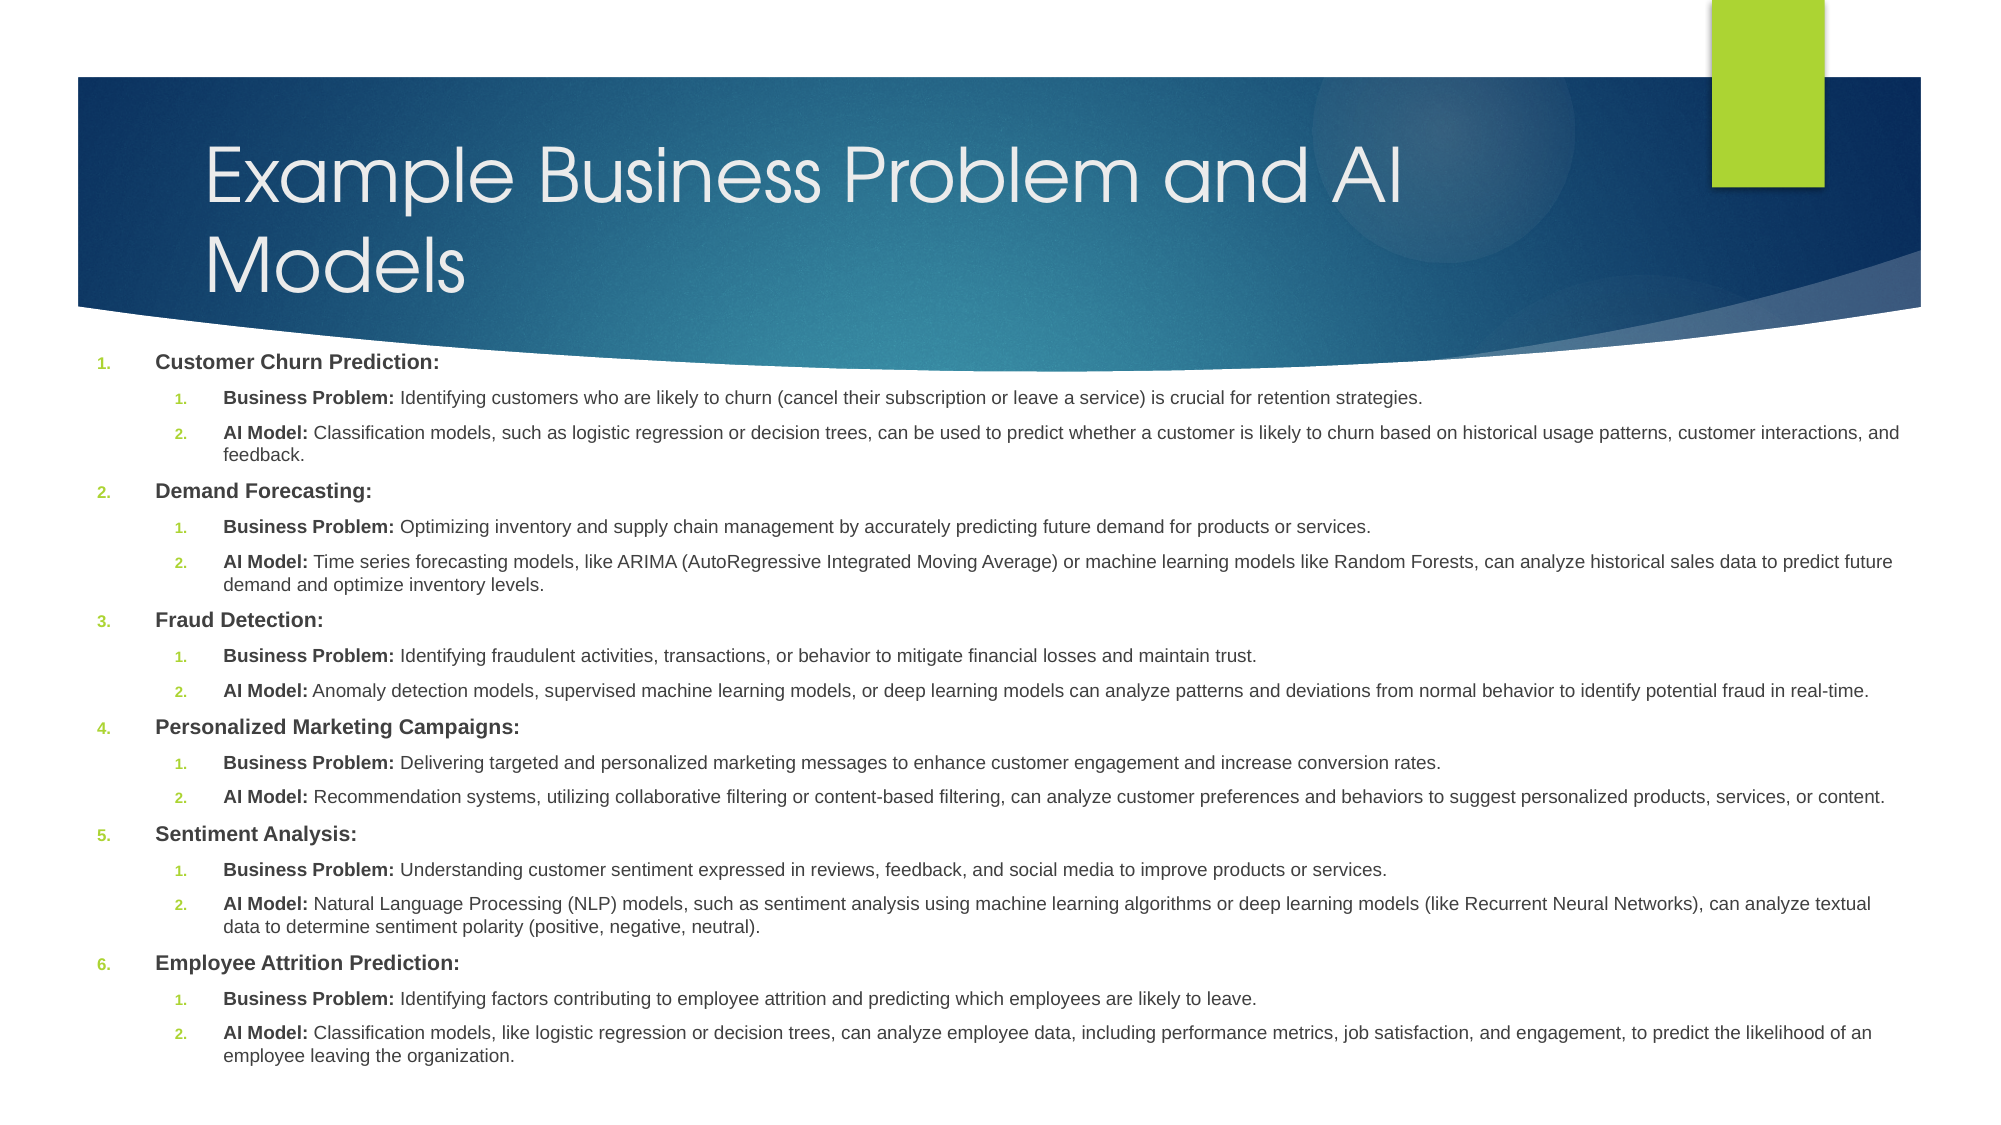

# Example Business Problem and AI Models
Customer Churn Prediction:
Business Problem: Identifying customers who are likely to churn (cancel their subscription or leave a service) is crucial for retention strategies.
AI Model: Classification models, such as logistic regression or decision trees, can be used to predict whether a customer is likely to churn based on historical usage patterns, customer interactions, and feedback.
Demand Forecasting:
Business Problem: Optimizing inventory and supply chain management by accurately predicting future demand for products or services.
AI Model: Time series forecasting models, like ARIMA (AutoRegressive Integrated Moving Average) or machine learning models like Random Forests, can analyze historical sales data to predict future demand and optimize inventory levels.
Fraud Detection:
Business Problem: Identifying fraudulent activities, transactions, or behavior to mitigate financial losses and maintain trust.
AI Model: Anomaly detection models, supervised machine learning models, or deep learning models can analyze patterns and deviations from normal behavior to identify potential fraud in real-time.
Personalized Marketing Campaigns:
Business Problem: Delivering targeted and personalized marketing messages to enhance customer engagement and increase conversion rates.
AI Model: Recommendation systems, utilizing collaborative filtering or content-based filtering, can analyze customer preferences and behaviors to suggest personalized products, services, or content.
Sentiment Analysis:
Business Problem: Understanding customer sentiment expressed in reviews, feedback, and social media to improve products or services.
AI Model: Natural Language Processing (NLP) models, such as sentiment analysis using machine learning algorithms or deep learning models (like Recurrent Neural Networks), can analyze textual data to determine sentiment polarity (positive, negative, neutral).
Employee Attrition Prediction:
Business Problem: Identifying factors contributing to employee attrition and predicting which employees are likely to leave.
AI Model: Classification models, like logistic regression or decision trees, can analyze employee data, including performance metrics, job satisfaction, and engagement, to predict the likelihood of an employee leaving the organization.